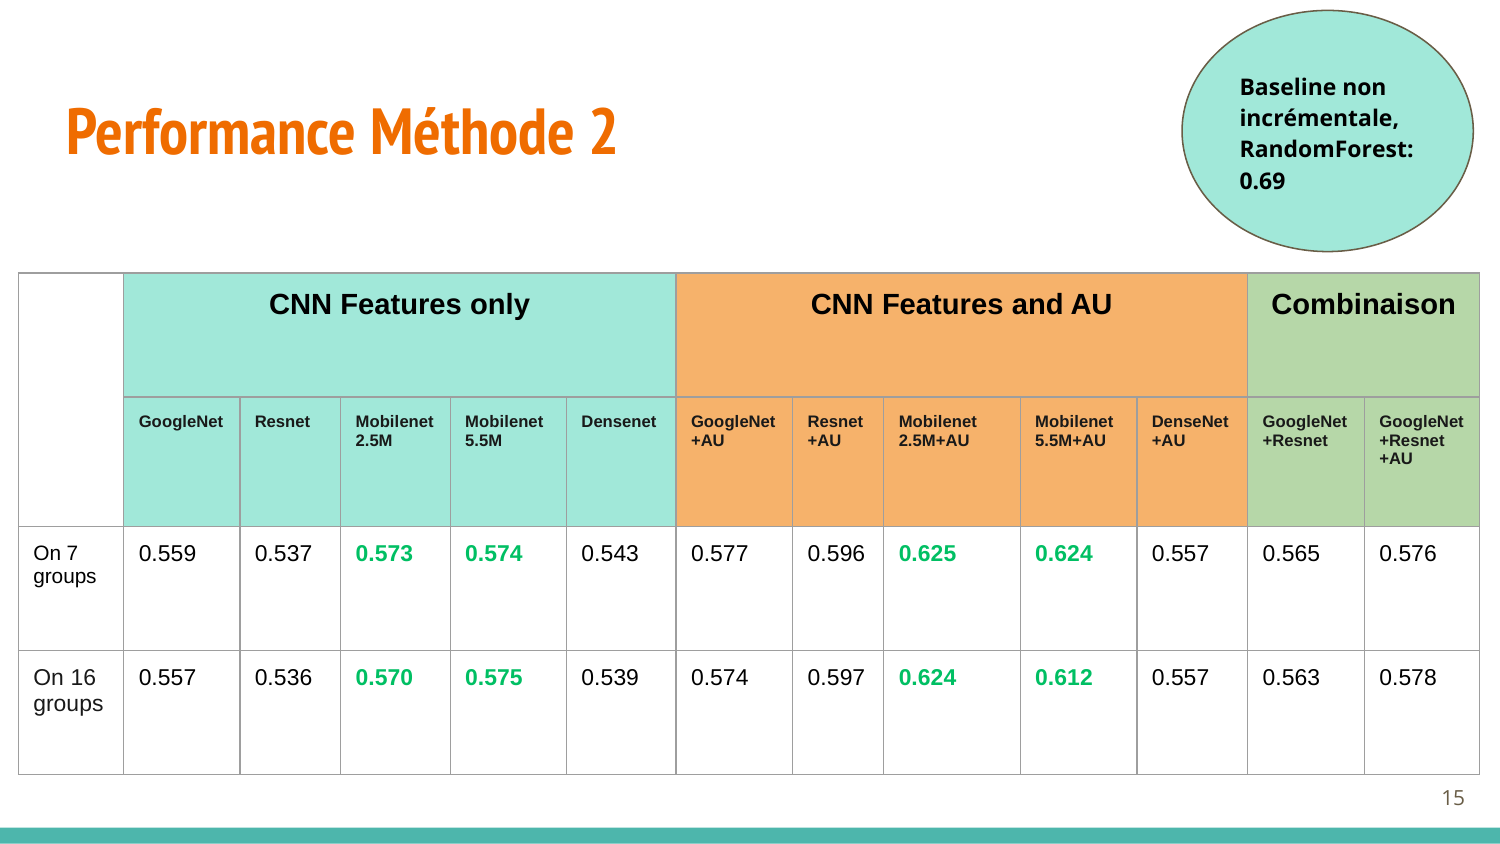

Baseline non incrémentale, RandomForest: 0.69
# Performance Méthode 2
|  | CNN Features only |  |  |  |  | CNN Features and AU |  |  |  |  | Combinaison |  |
| --- | --- | --- | --- | --- | --- | --- | --- | --- | --- | --- | --- | --- |
|  | GoogleNet | Resnet | Mobilenet 2.5M | Mobilenet 5.5M | Densenet | GoogleNet +AU | Resnet +AU | Mobilenet 2.5M+AU | Mobilenet 5.5M+AU | DenseNet+AU | GoogleNet+Resnet | GoogleNet+Resnet +AU |
| On 7 groups | 0.559 | 0.537 | 0.573 | 0.574 | 0.543 | 0.577 | 0.596 | 0.625 | 0.624 | 0.557 | 0.565 | 0.576 |
| On 16 groups | 0.557 | 0.536 | 0.570 | 0.575 | 0.539 | 0.574 | 0.597 | 0.624 | 0.612 | 0.557 | 0.563 | 0.578 |
15